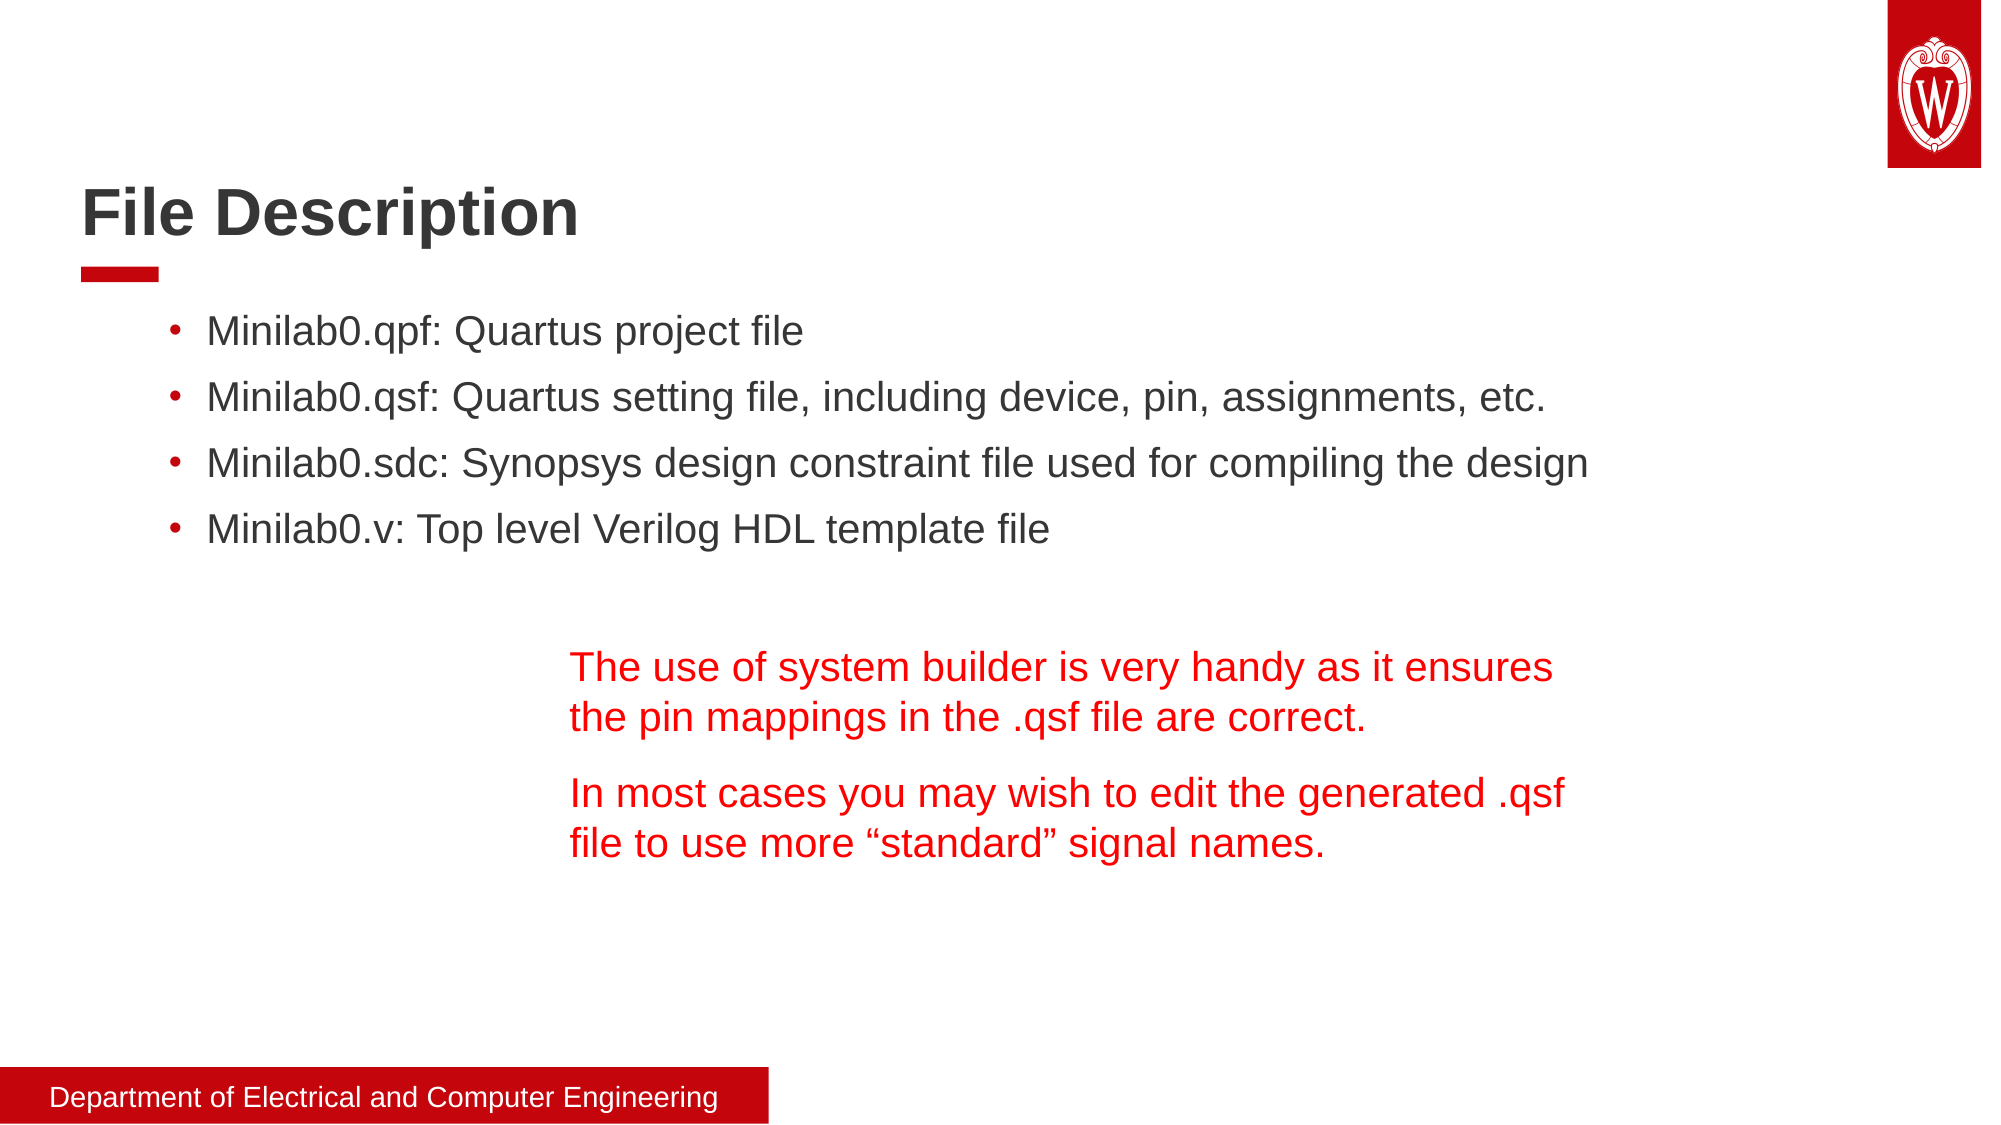

# File Description
Minilab0.qpf: Quartus project file
Minilab0.qsf: Quartus setting file, including device, pin, assignments, etc.
Minilab0.sdc: Synopsys design constraint file used for compiling the design
Minilab0.v: Top level Verilog HDL template file

The use of system builder is very handy as it ensures
the pin mappings in the .qsf file are correct.

In most cases you may wish to edit the generated .qsf
file to use more “standard” signal names.

Department of Electrical and Computer Engineering